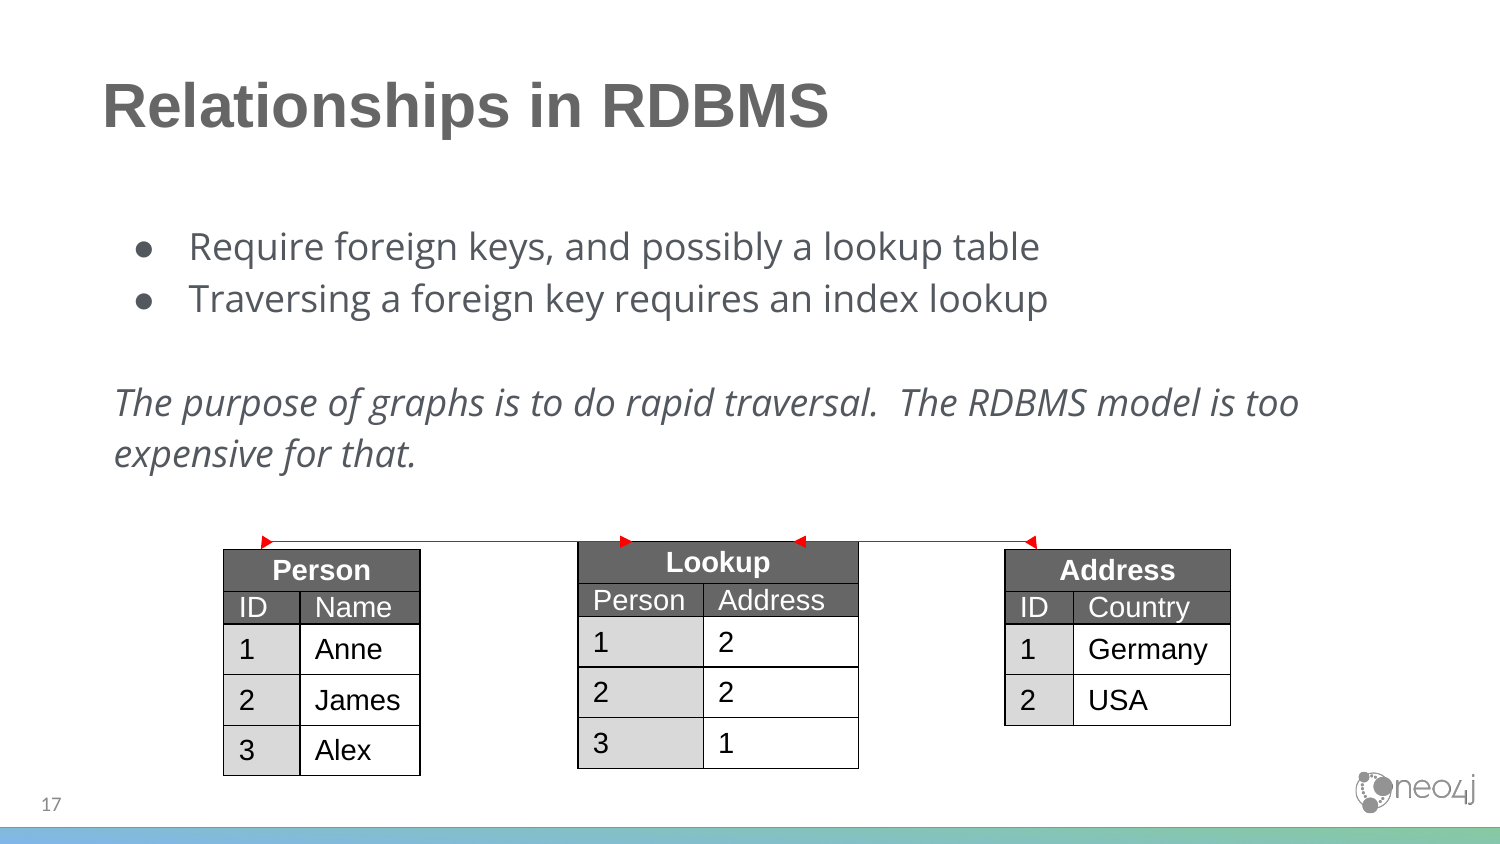

# Relationships in RDBMS
Require foreign keys, and possibly a lookup table
Traversing a foreign key requires an index lookup

The purpose of graphs is to do rapid traversal.  The RDBMS model is too expensive for that.
| Lookup |  |
| --- | --- |
| Person | Address |
| 1 | 2 |
| 2 | 2 |
| 3 | 1 |

| Person |  |
| --- | --- |
| ID | Name |
| 1 | Anne |
| 2 | James |
| 3 | Alex |

| Address |  |
| --- | --- |
| ID | Country |
| 1 | Germany |
| 2 | USA |
17